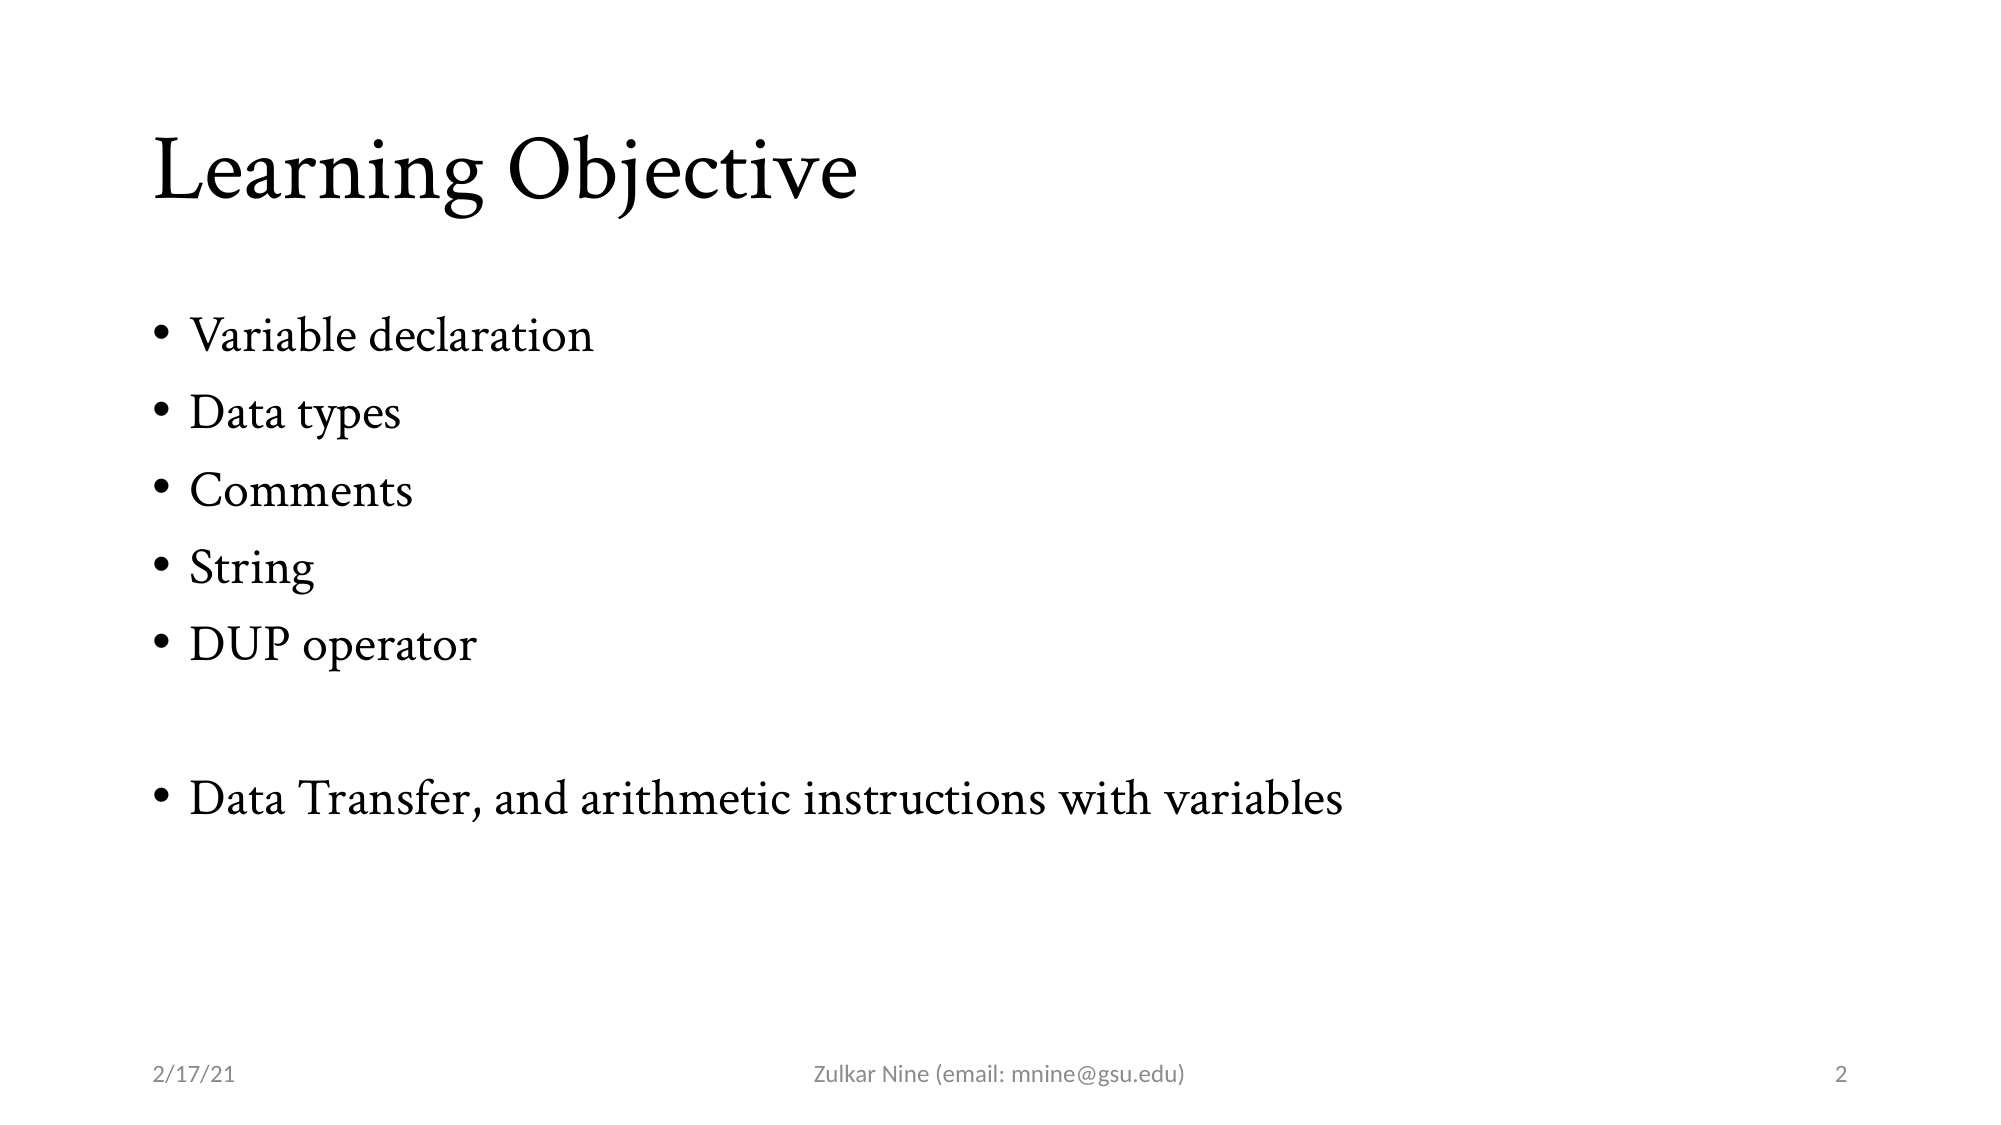

# Learning Objective
Variable declaration
Data types
Comments
String
DUP operator

Data Transfer, and arithmetic instructions with variables

2/17/21
Zulkar Nine (email: mnine@gsu.edu)
2